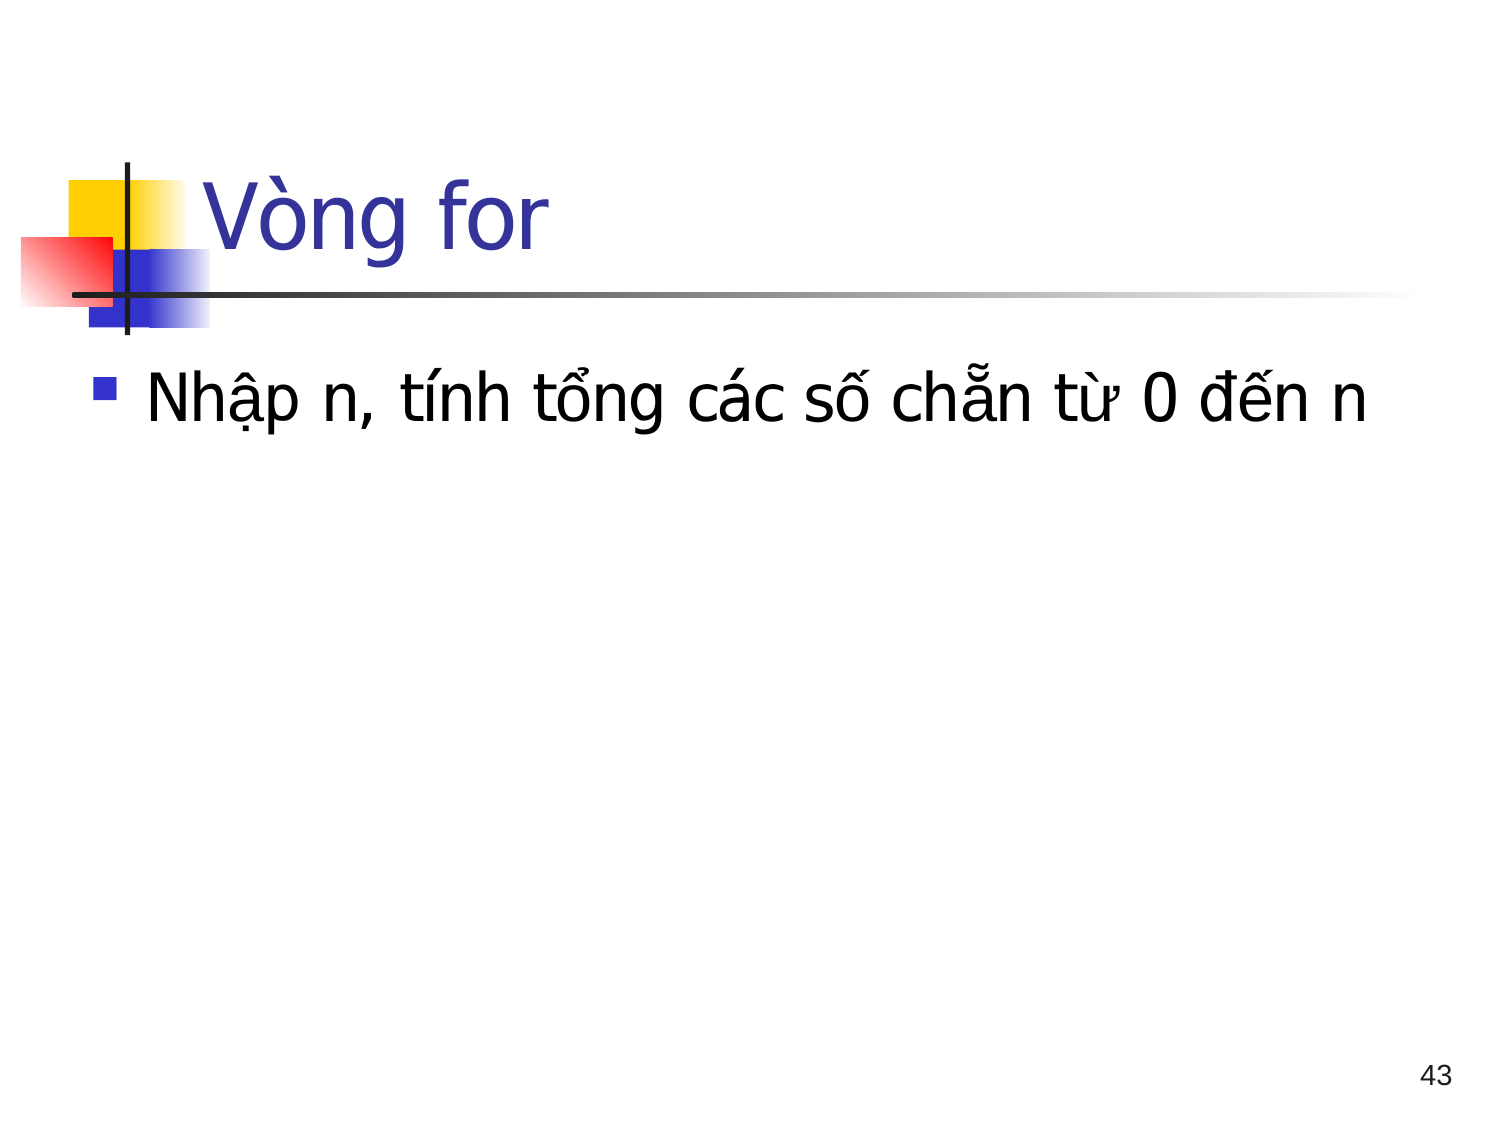

# Vòng for
Nhập n, tính tổng các số chẵn từ 0 đến n
43